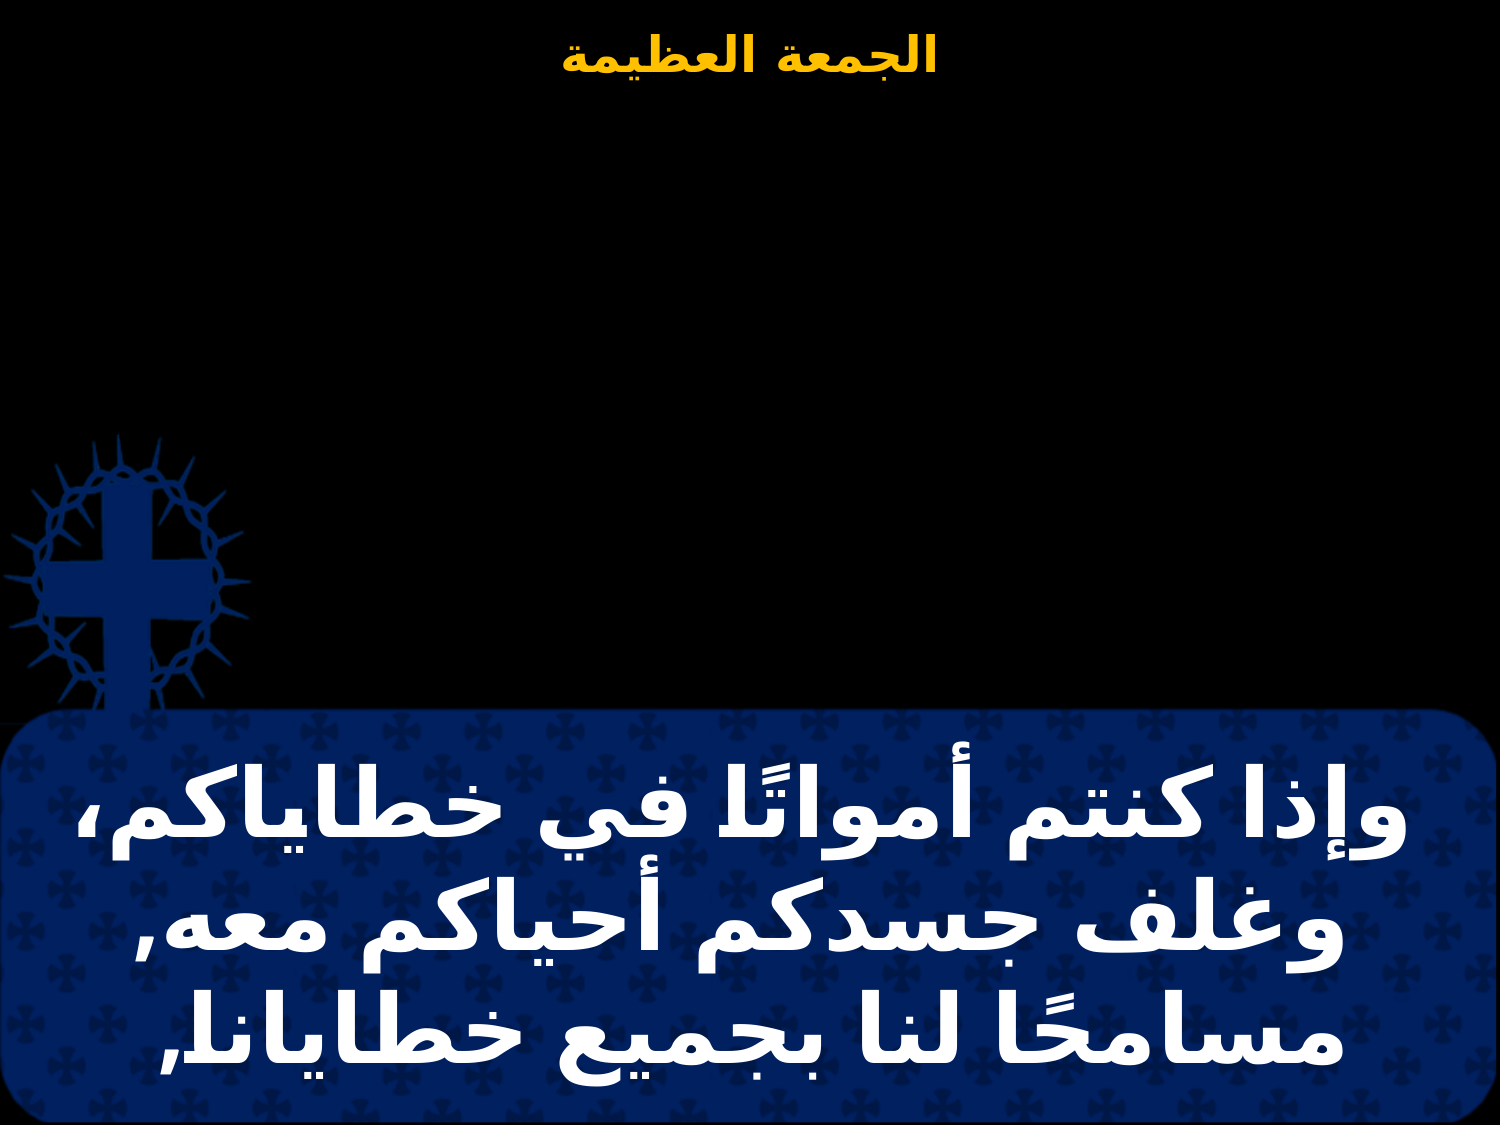

# وإذا كنتم أمواتًا في خطاياكم، وغلف جسدكم أحياكم معه, مسامحًا لنا بجميع خطايانا,